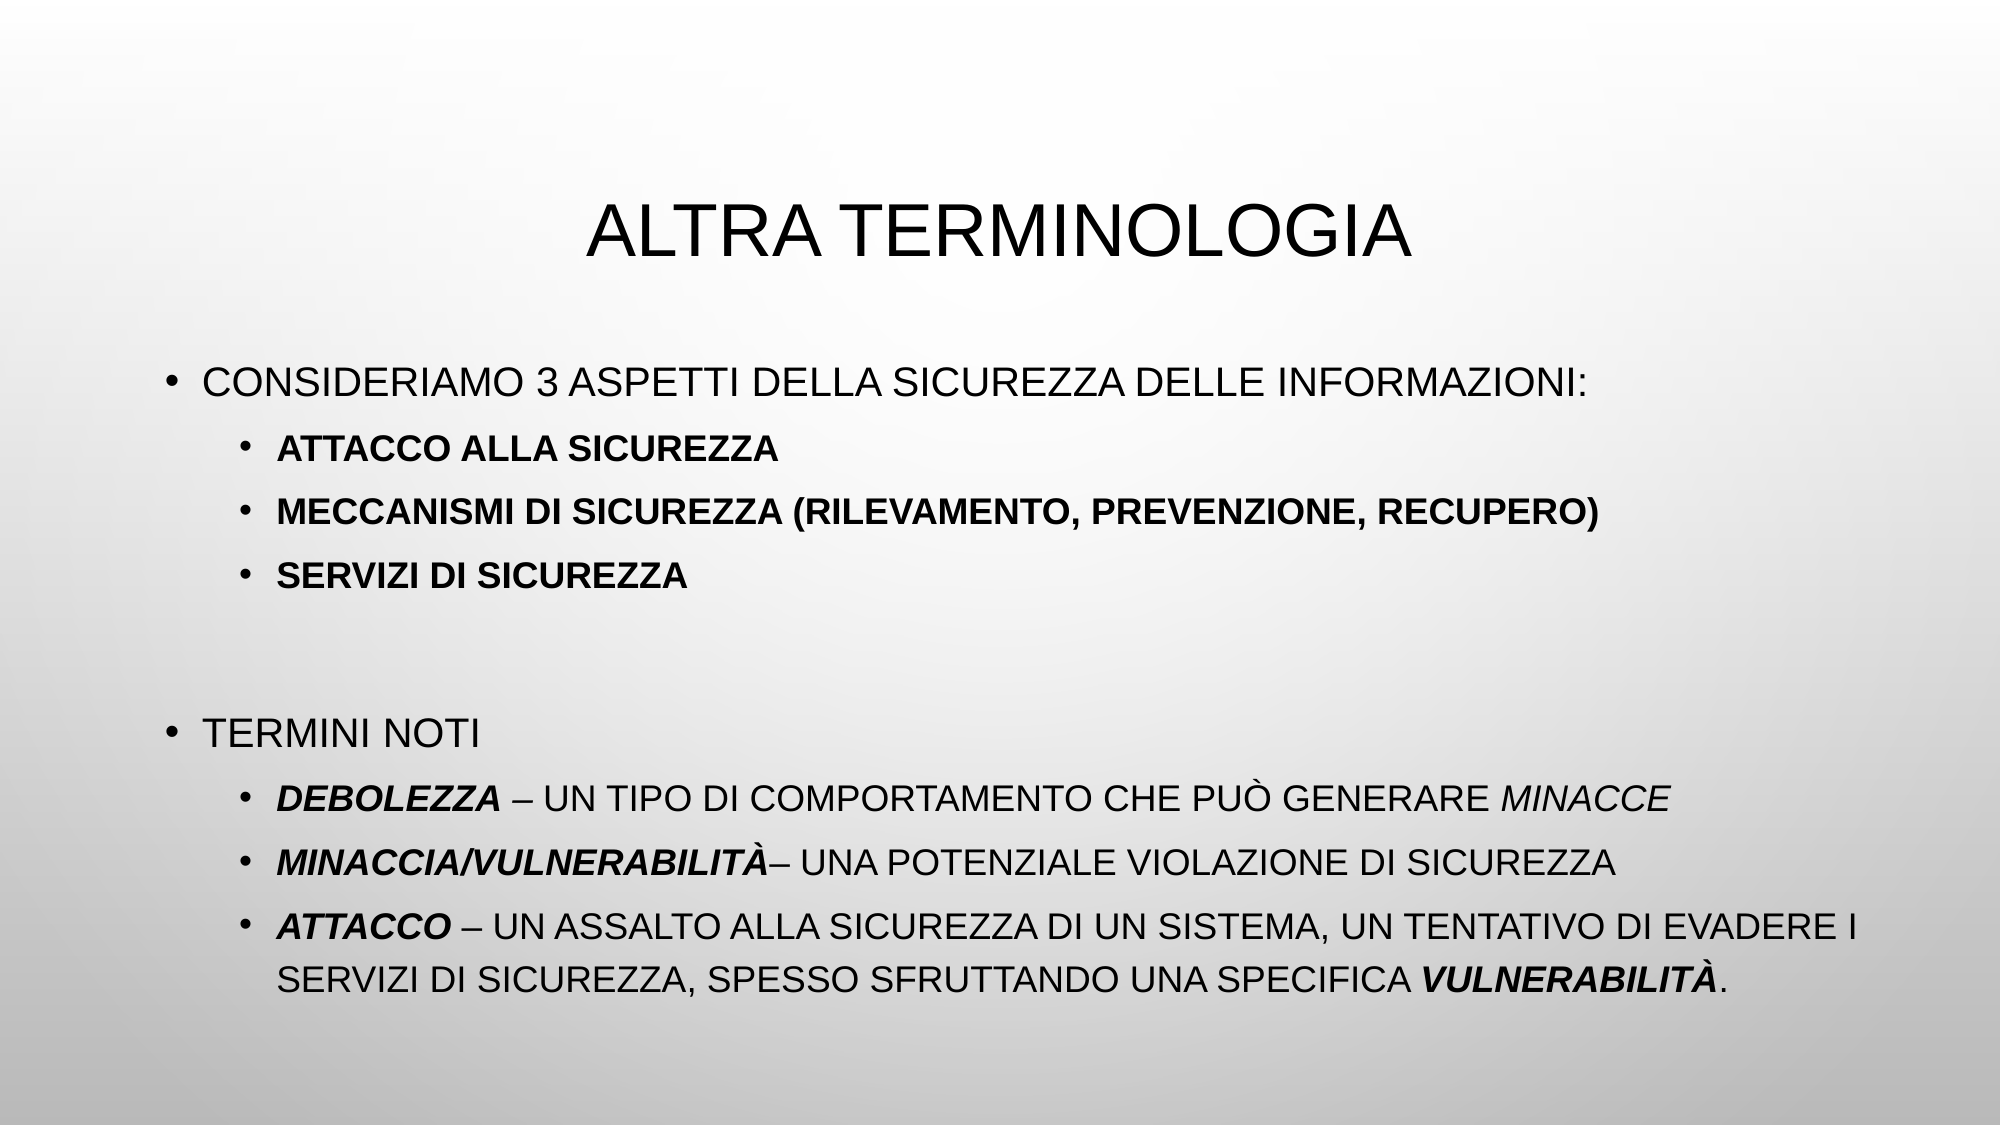

# Altra terminologia
Consideriamo 3 aspetti della sicurezza delle informazioni:
Attacco alla sicurezza
Meccanismi di sicurezza (rilevamento, prevenzione, recupero)
Servizi di sicurezza

Termini noti
Debolezza – un tipo di comportamento che può generare minacce
Minaccia/vulnerabilità– una potenziale violazione di sicurezza
Attacco – un assalto alla sicurezza di un sistema, un tentativo di evadere i servizi di sicurezza, spesso sfruttando una specifica vulnerabilità.